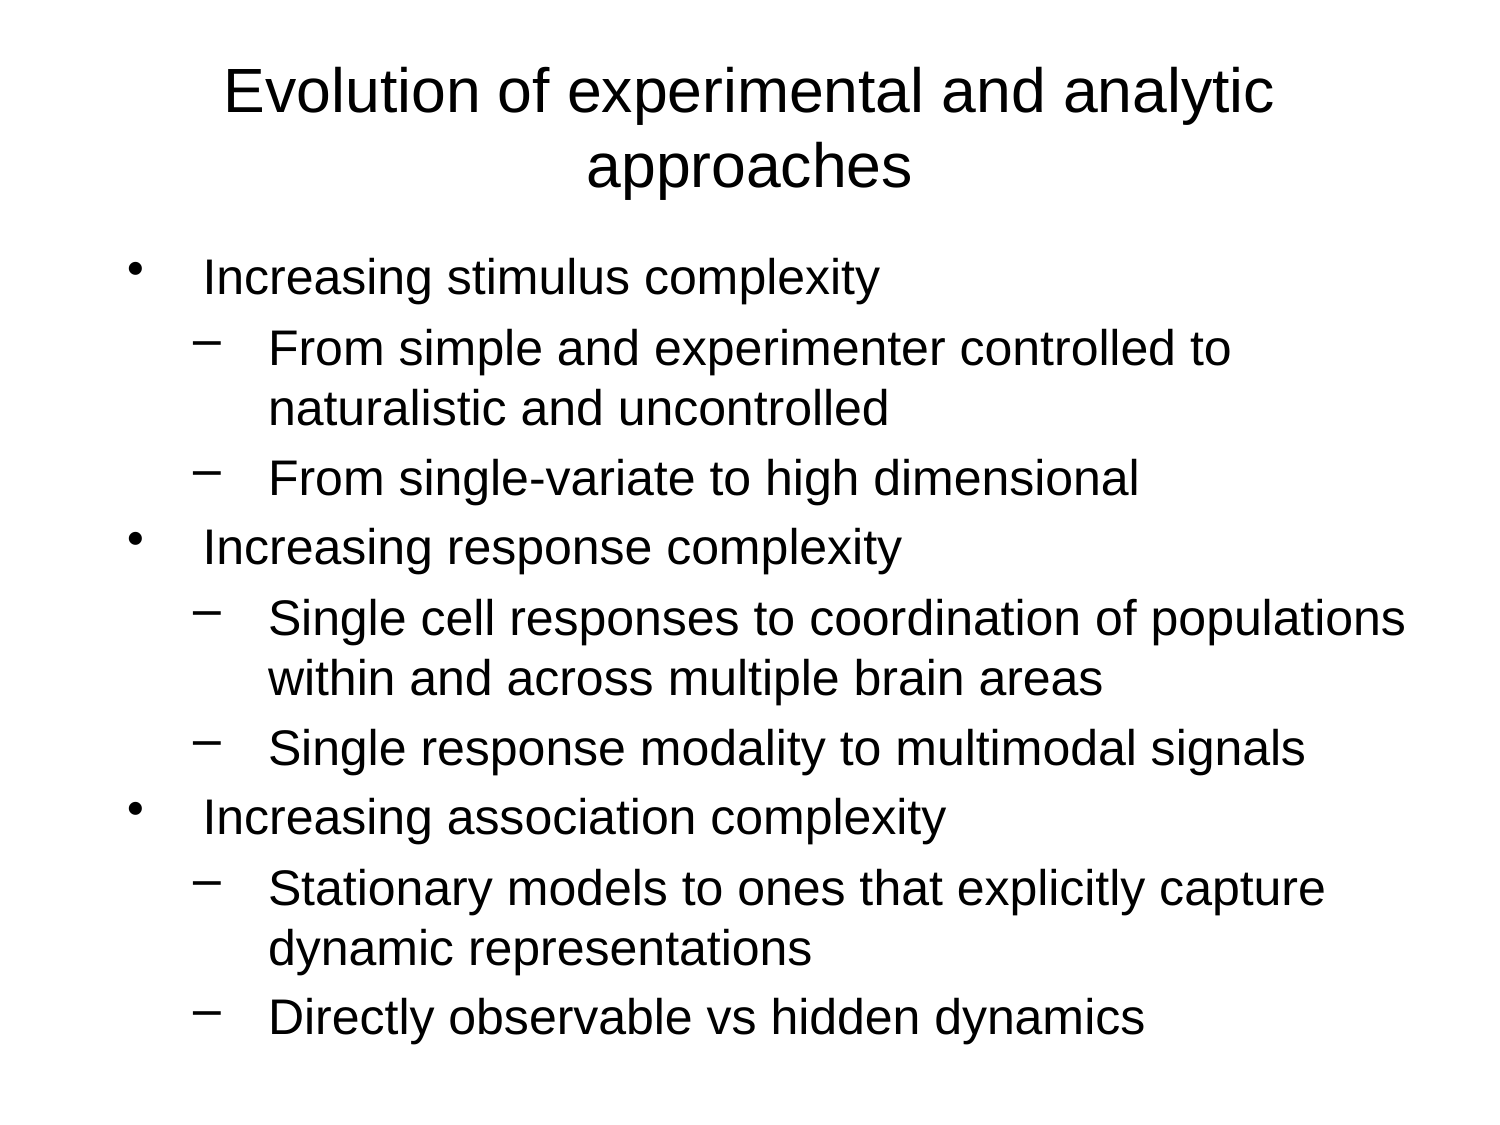

# Evolution of experimental and analytic approaches
Increasing stimulus complexity
From simple and experimenter controlled to naturalistic and uncontrolled
From single-variate to high dimensional
Increasing response complexity
Single cell responses to coordination of populations within and across multiple brain areas
Single response modality to multimodal signals
Increasing association complexity
Stationary models to ones that explicitly capture dynamic representations
Directly observable vs hidden dynamics